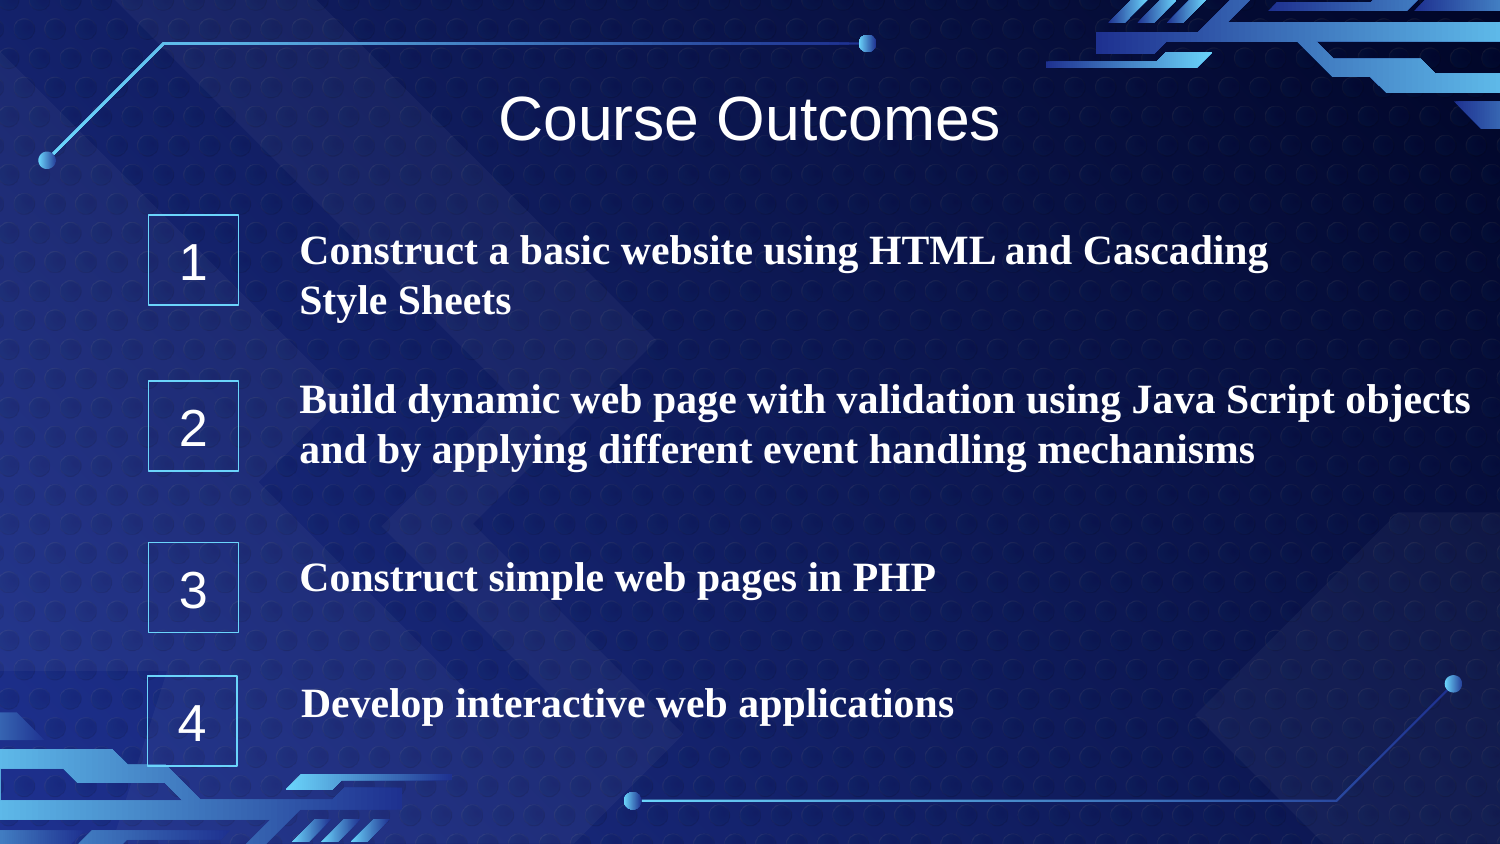

Course Outcomes
1
# Construct a basic website using HTML and Cascading Style Sheets
2
Build dynamic web page with validation using Java Script objects and by applying different event handling mechanisms
3
Construct simple web pages in PHP
Develop interactive web applications
4